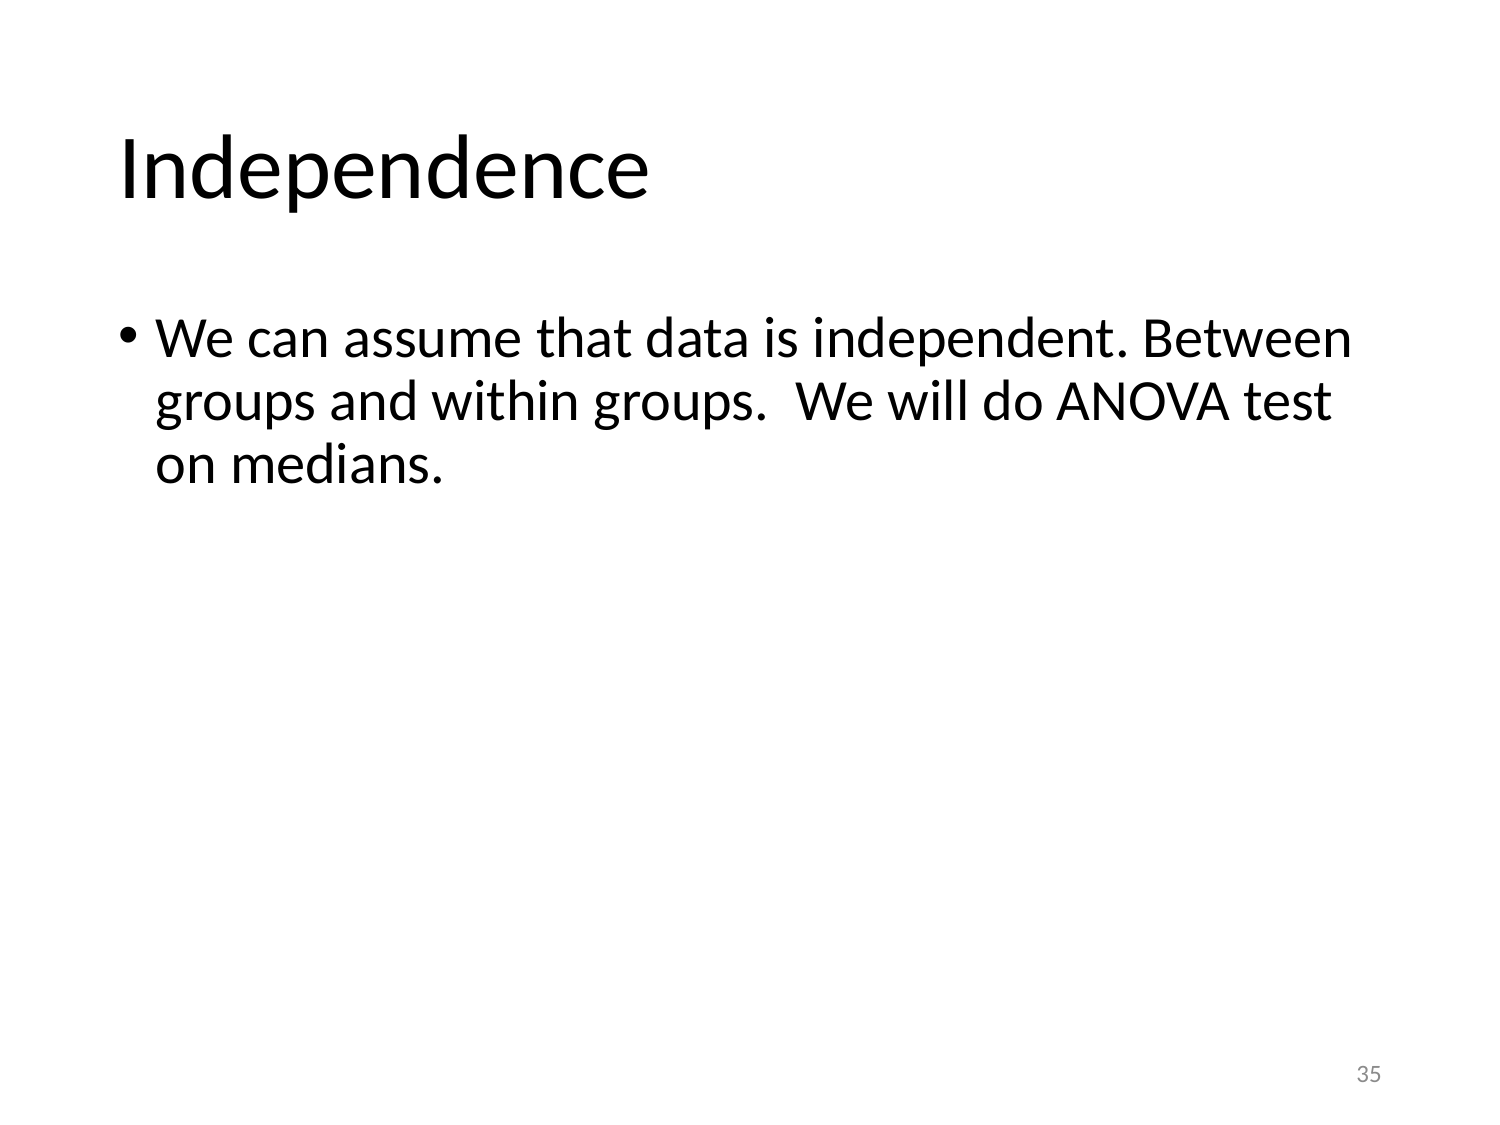

# Independence
We can assume that data is independent. Between groups and within groups.  We will do ANOVA test on medians.
35